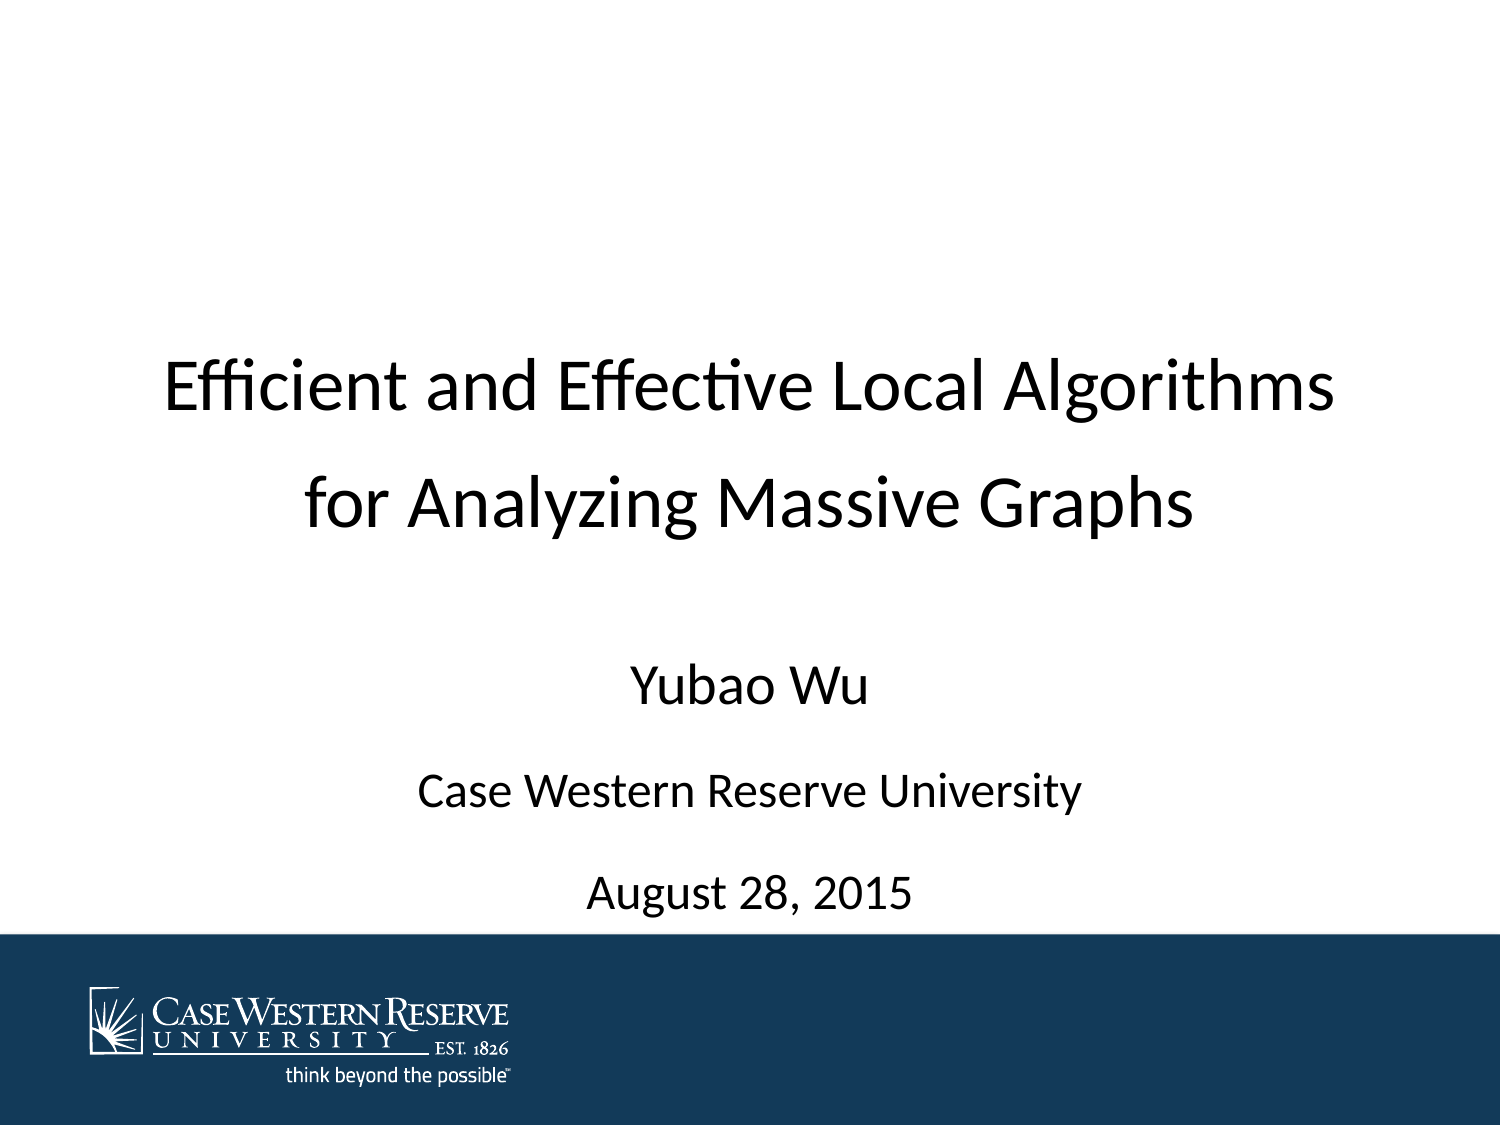

Efficient and Effective Local Algorithms
for Analyzing Massive Graphs
Yubao Wu
Case Western Reserve University
August 28, 2015